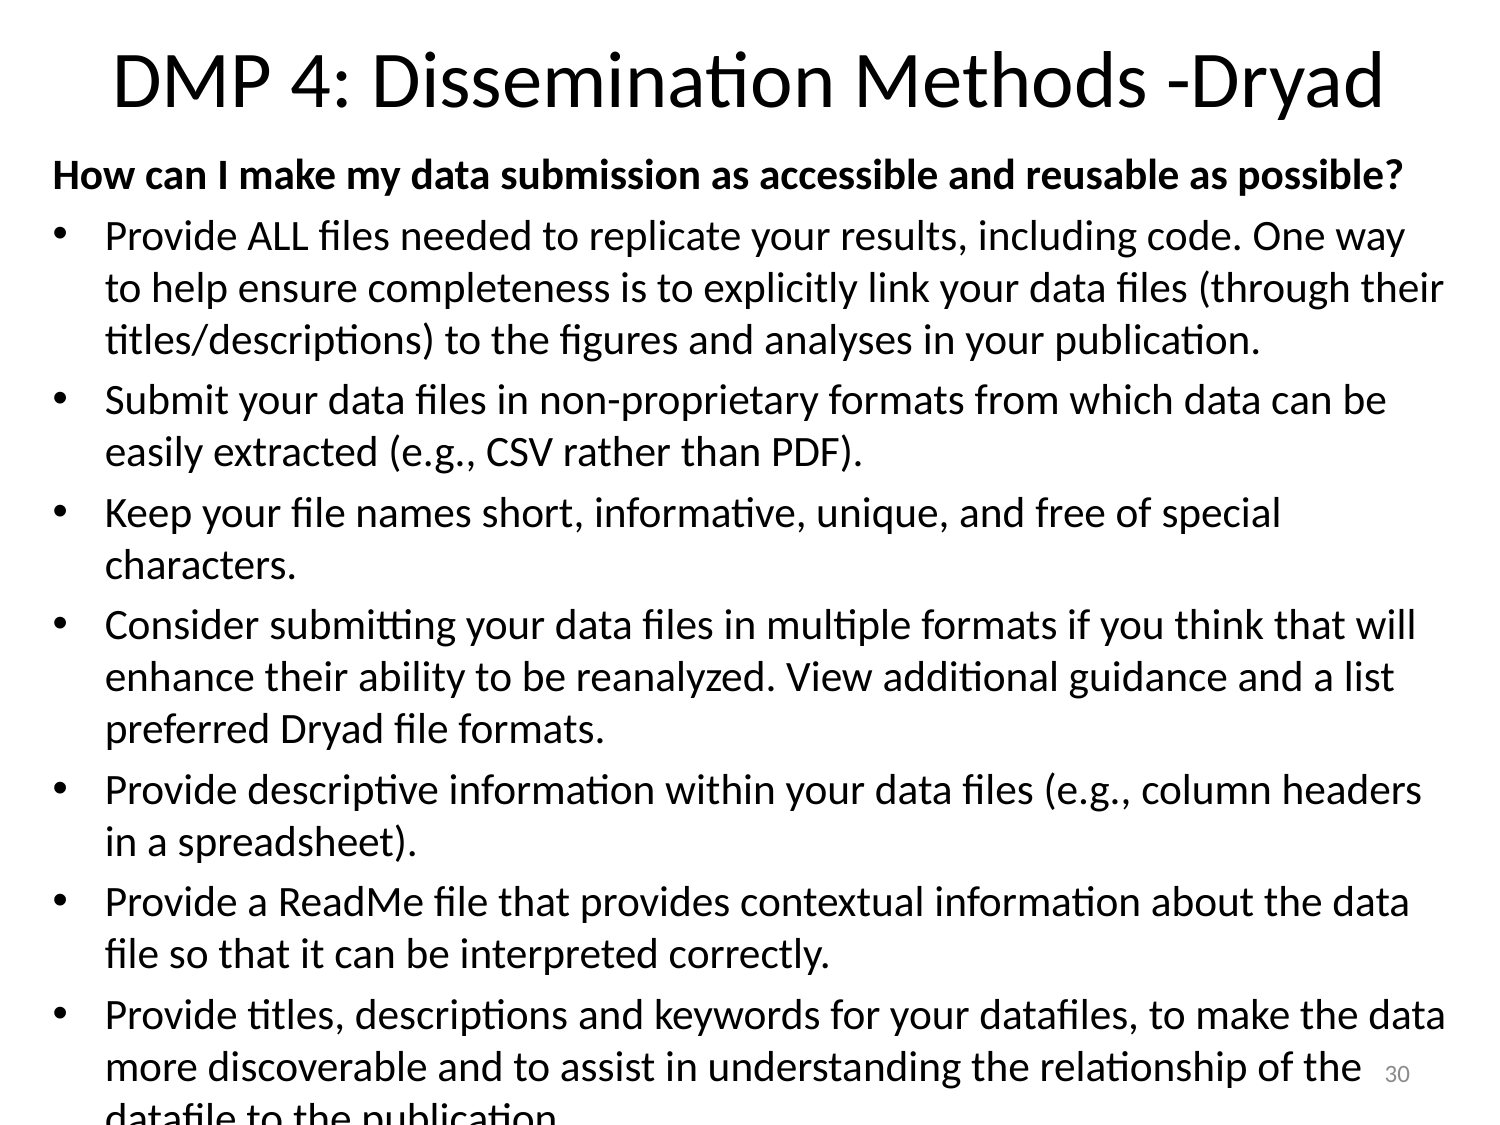

# DMP 4: Dissemination Methods -Dryad
How can I make my data submission as accessible and reusable as possible?
Provide ALL files needed to replicate your results, including code. One way to help ensure completeness is to explicitly link your data files (through their titles/descriptions) to the figures and analyses in your publication.
Submit your data files in non-proprietary formats from which data can be easily extracted (e.g., CSV rather than PDF).
Keep your file names short, informative, unique, and free of special characters.
Consider submitting your data files in multiple formats if you think that will enhance their ability to be reanalyzed. View additional guidance and a list preferred Dryad file formats.
Provide descriptive information within your data files (e.g., column headers in a spreadsheet).
Provide a ReadMe file that provides contextual information about the data file so that it can be interpreted correctly.
Provide titles, descriptions and keywords for your datafiles, to make the data more discoverable and to assist in understanding the relationship of the datafile to the publication.
30